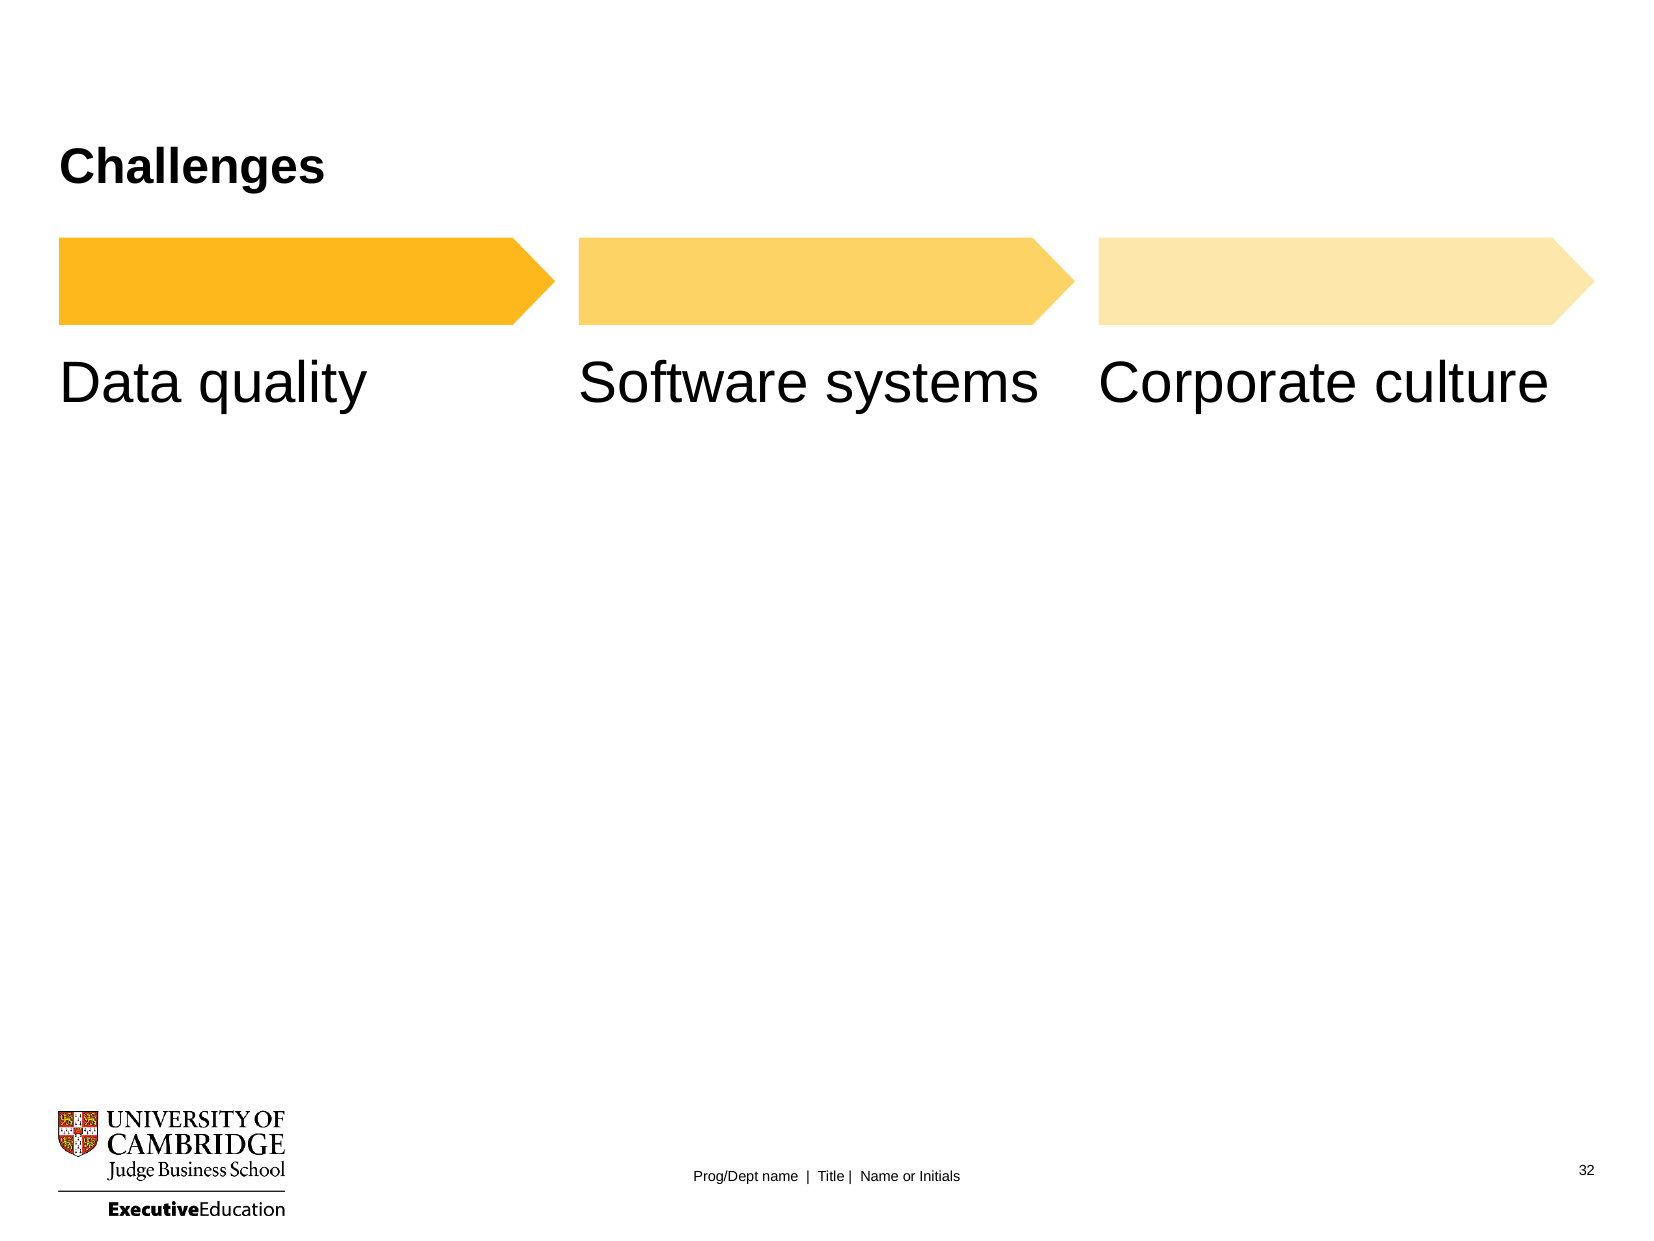

# Challenges

Data quality
Software systems
Corporate culture
32
Prog/Dept name  |  Title |  Name or Initials